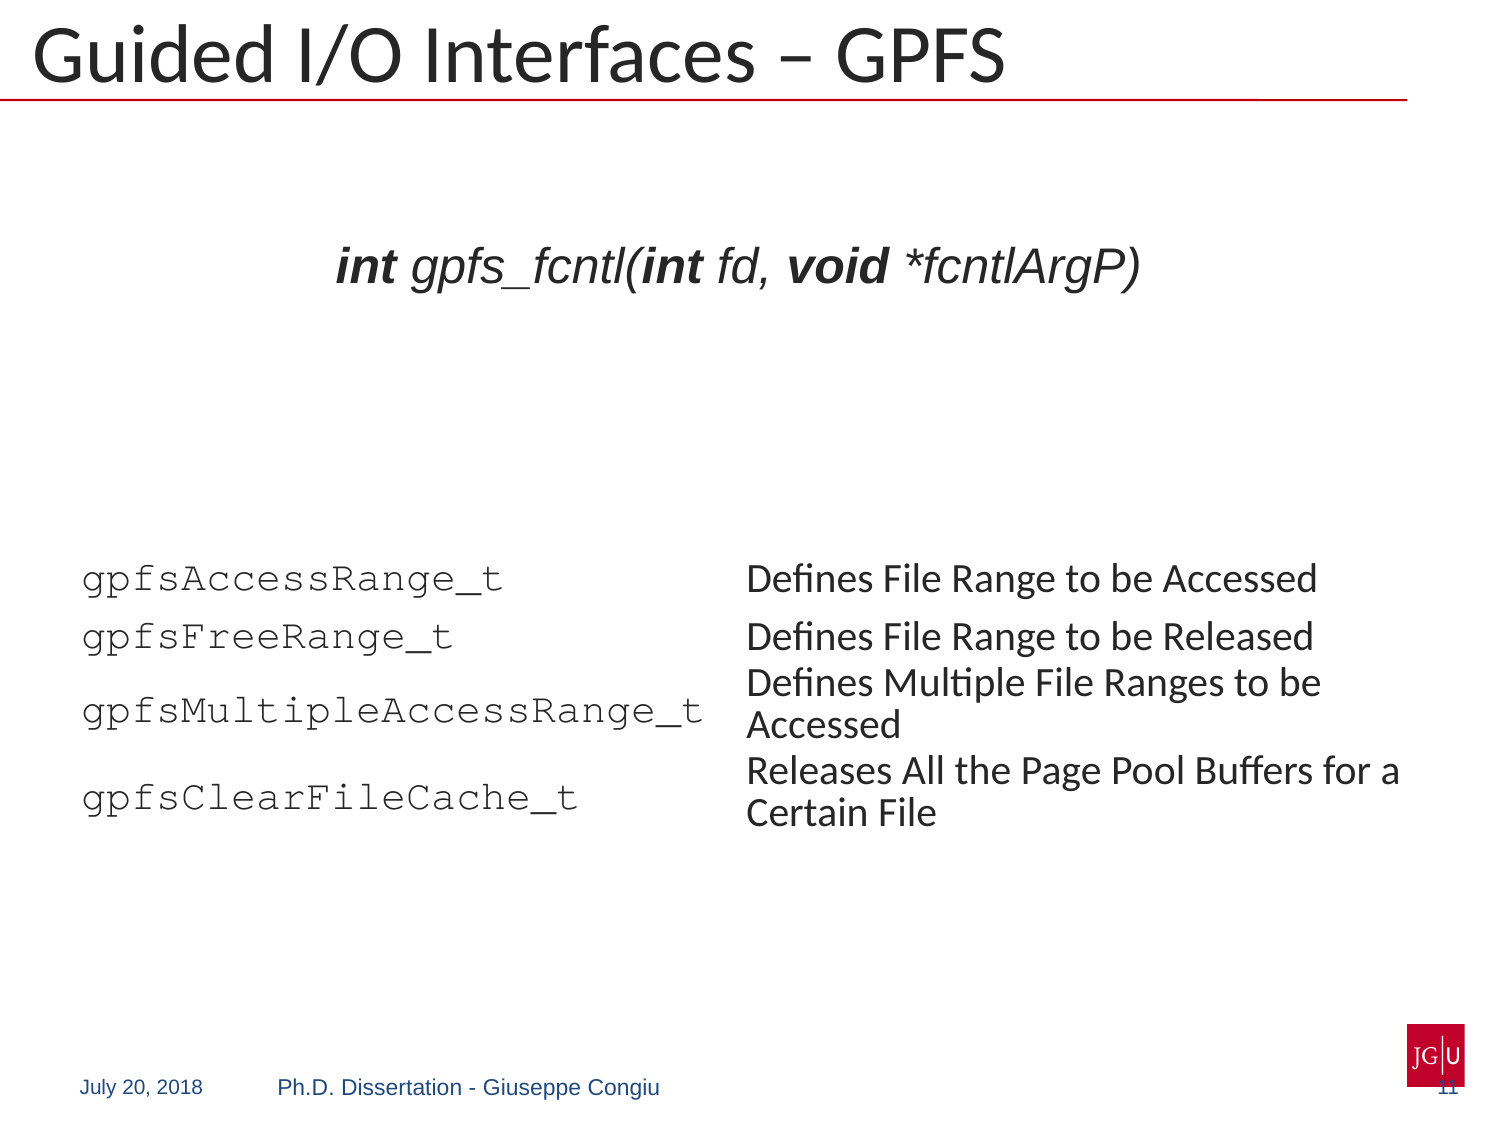

# Guided I/O Interfaces – GPFS
int gpfs_fcntl(int fd, void *fcntlArgP)
| gpfsAccessRange\_t | Defines File Range to be Accessed |
| --- | --- |
| gpfsFreeRange\_t | Defines File Range to be Released |
| gpfsMultipleAccessRange\_t | Defines Multiple File Ranges to be Accessed |
| gpfsClearFileCache\_t | Releases All the Page Pool Buffers for a Certain File |
11
July 20, 2018
Ph.D. Dissertation - Giuseppe Congiu